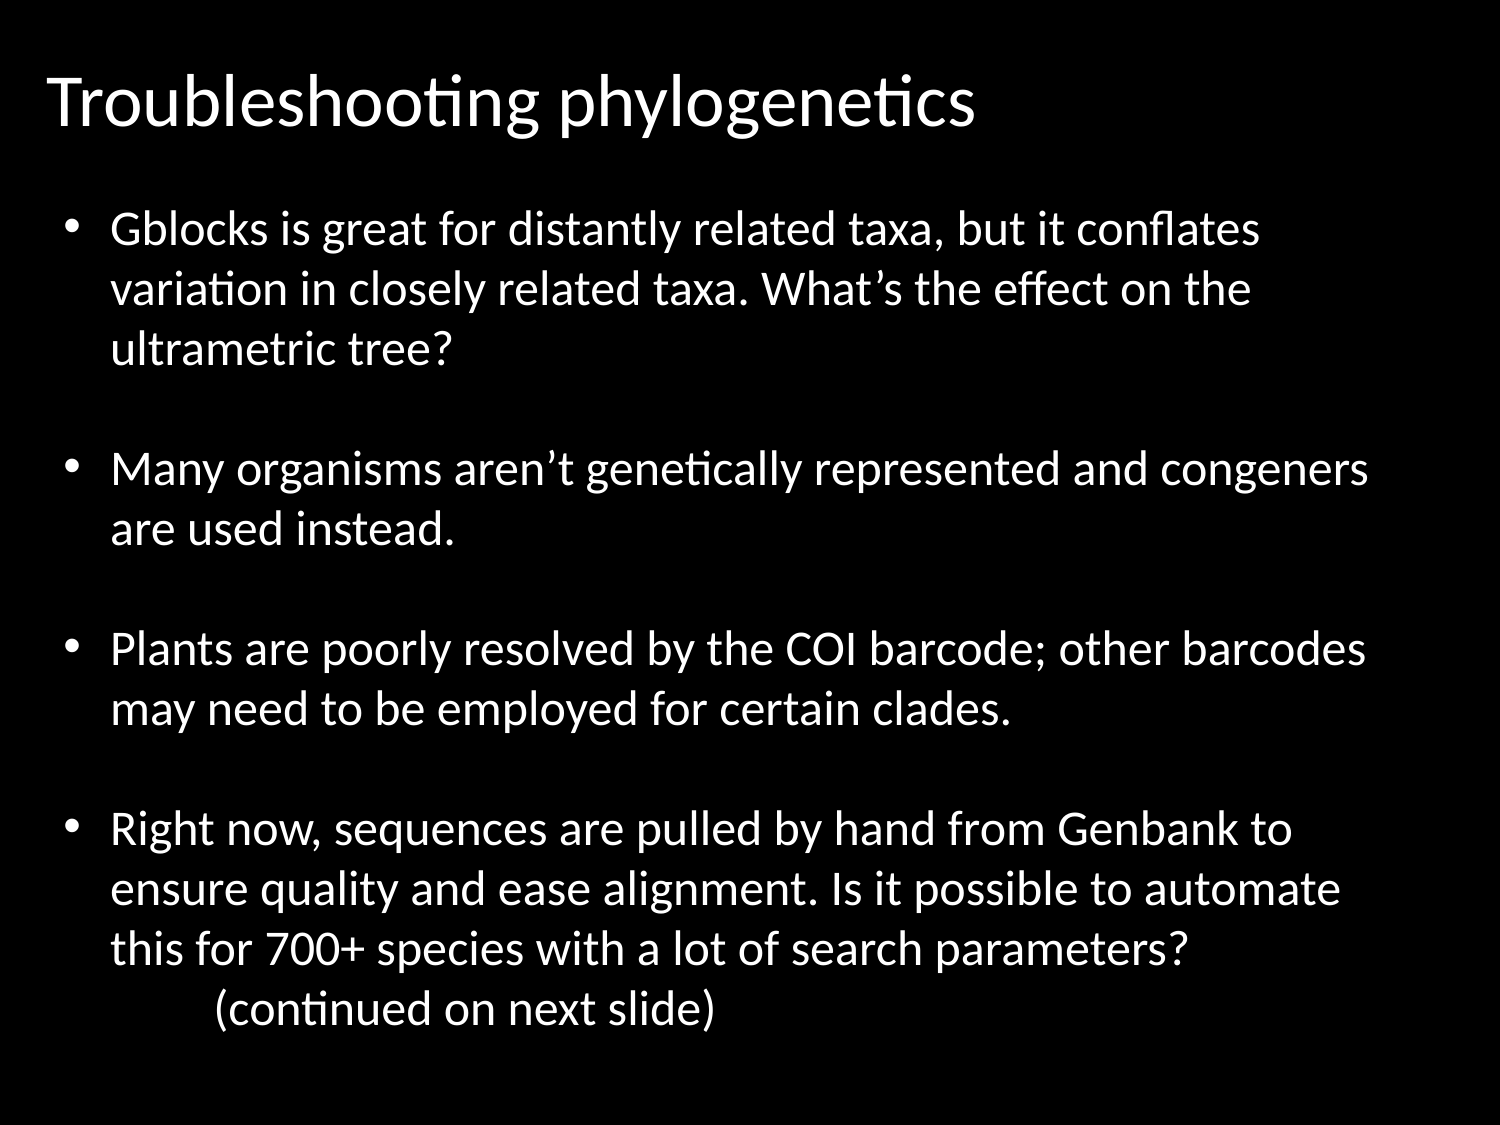

Troubleshooting phylogenetics
Gblocks is great for distantly related taxa, but it conflates variation in closely related taxa. What’s the effect on the ultrametric tree?

Many organisms aren’t genetically represented and congeners are used instead.

Plants are poorly resolved by the COI barcode; other barcodes may need to be employed for certain clades.

Right now, sequences are pulled by hand from Genbank to ensure quality and ease alignment. Is it possible to automate this for 700+ species with a lot of search parameters?
	(continued on next slide)